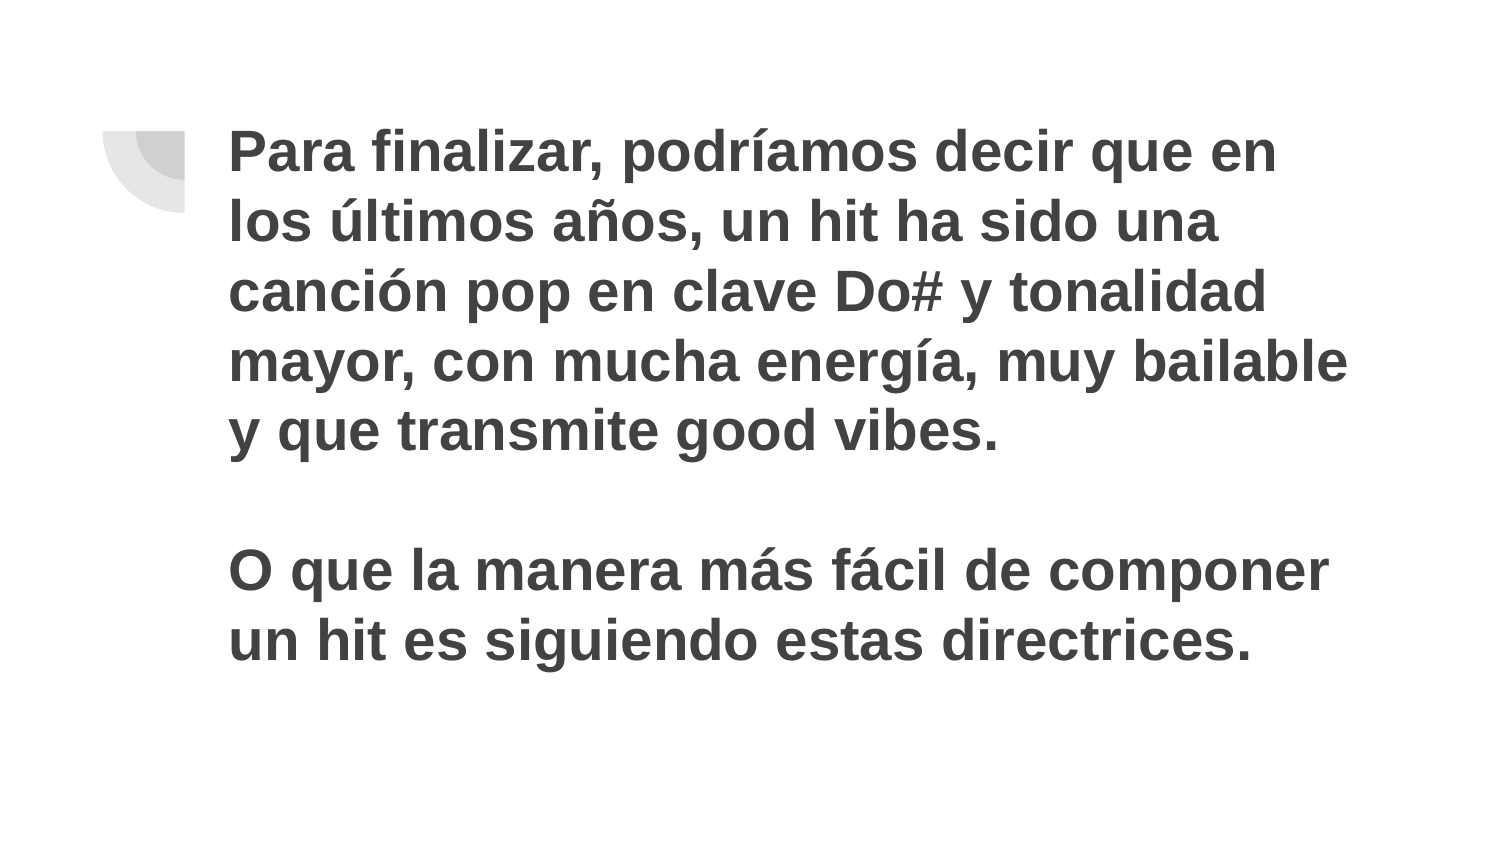

# Para finalizar, podríamos decir que en los últimos años, un hit ha sido una canción pop en clave Do# y tonalidad mayor, con mucha energía, muy bailable y que transmite good vibes.

O que la manera más fácil de componer un hit es siguiendo estas directrices.